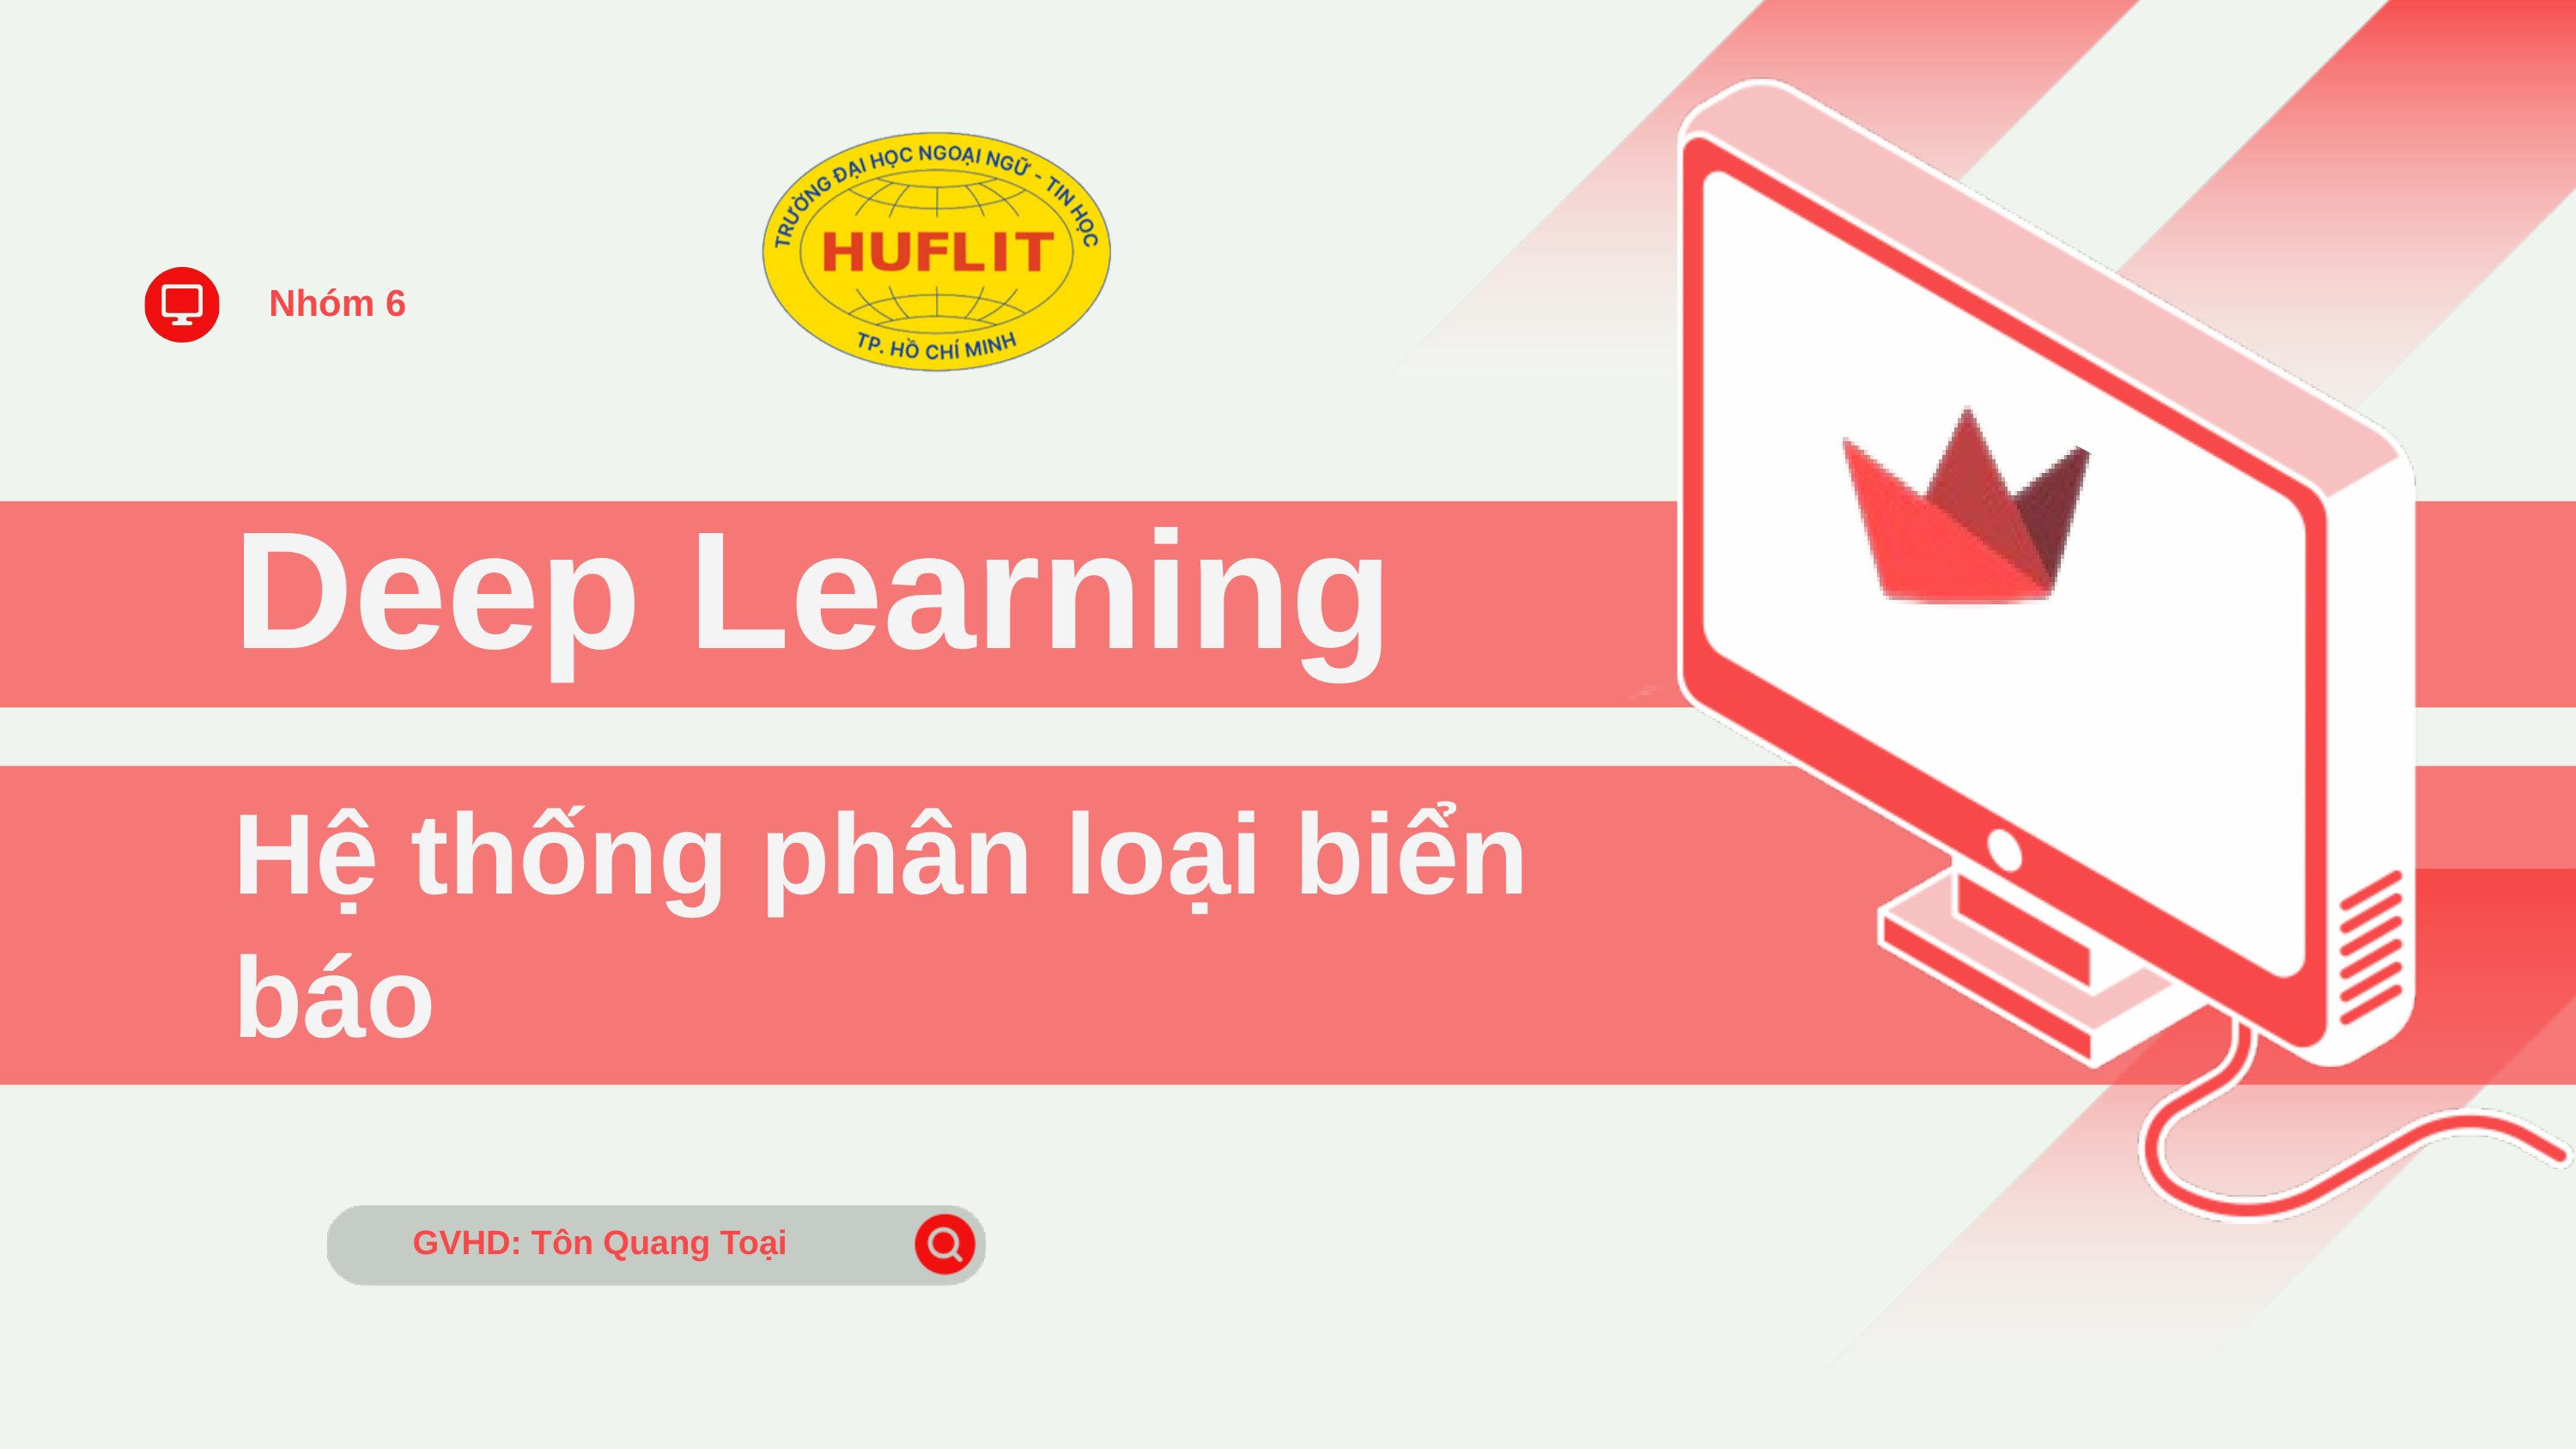

Nhóm 6

Deep Learning

Hệ thống phân loại biển báo

GVHD: Tôn Quang Toại